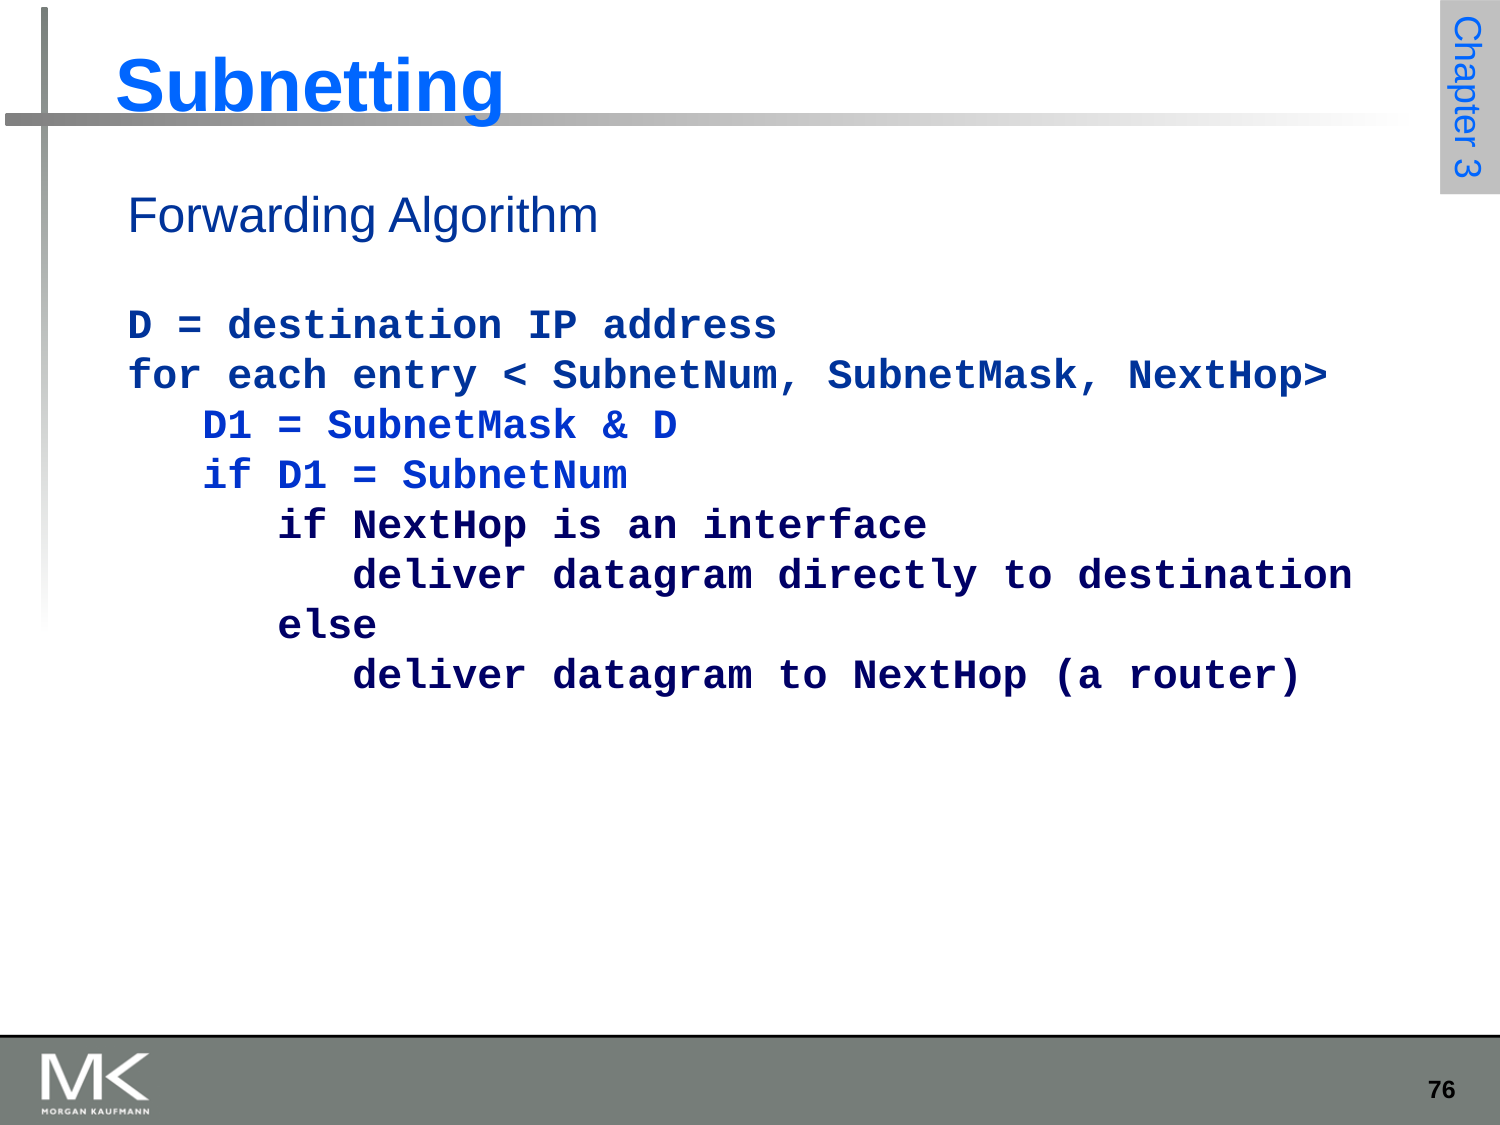

# Subnetting
Forwarding Algorithm

D = destination IP address
for each entry < SubnetNum, SubnetMask, NextHop>
D1 = SubnetMask & D
if D1 = SubnetNum
if NextHop is an interface
   deliver datagram directly to destination
else
   deliver datagram to NextHop (a router)